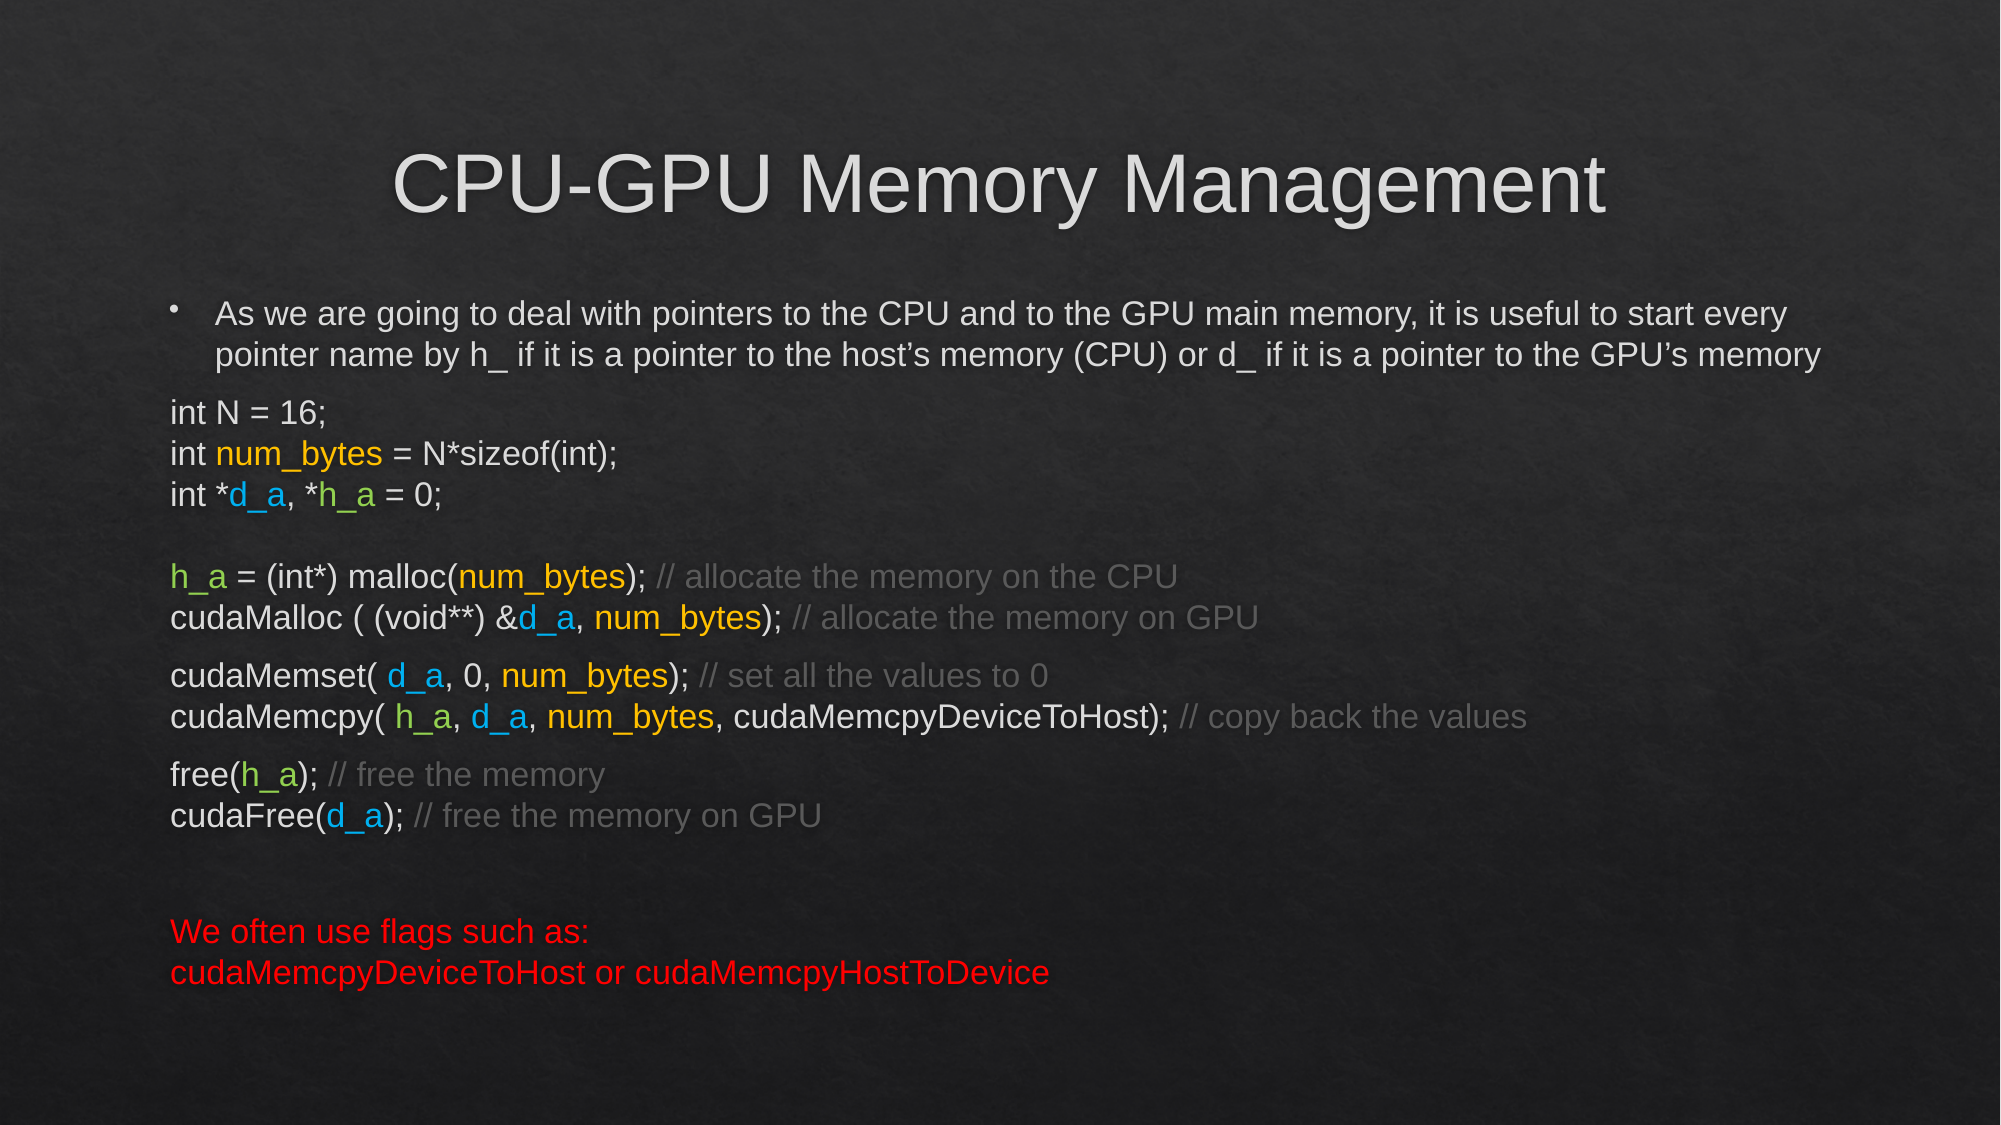

# CPU-GPU Memory Management
As we are going to deal with pointers to the CPU and to the GPU main memory, it is useful to start every pointer name by h_ if it is a pointer to the host’s memory (CPU) or d_ if it is a pointer to the GPU’s memory
int N = 16;
int num_bytes = N*sizeof(int);
int *d_a, *h_a = 0;
h_a = (int*) malloc(num_bytes); // allocate the memory on the CPU
cudaMalloc ( (void**) &d_a, num_bytes); // allocate the memory on GPU
cudaMemset( d_a, 0, num_bytes); // set all the values to 0
cudaMemcpy( h_a, d_a, num_bytes, cudaMemcpyDeviceToHost); // copy back the values
free(h_a); // free the memory
cudaFree(d_a); // free the memory on GPU

We often use flags such as:
cudaMemcpyDeviceToHost or cudaMemcpyHostToDevice